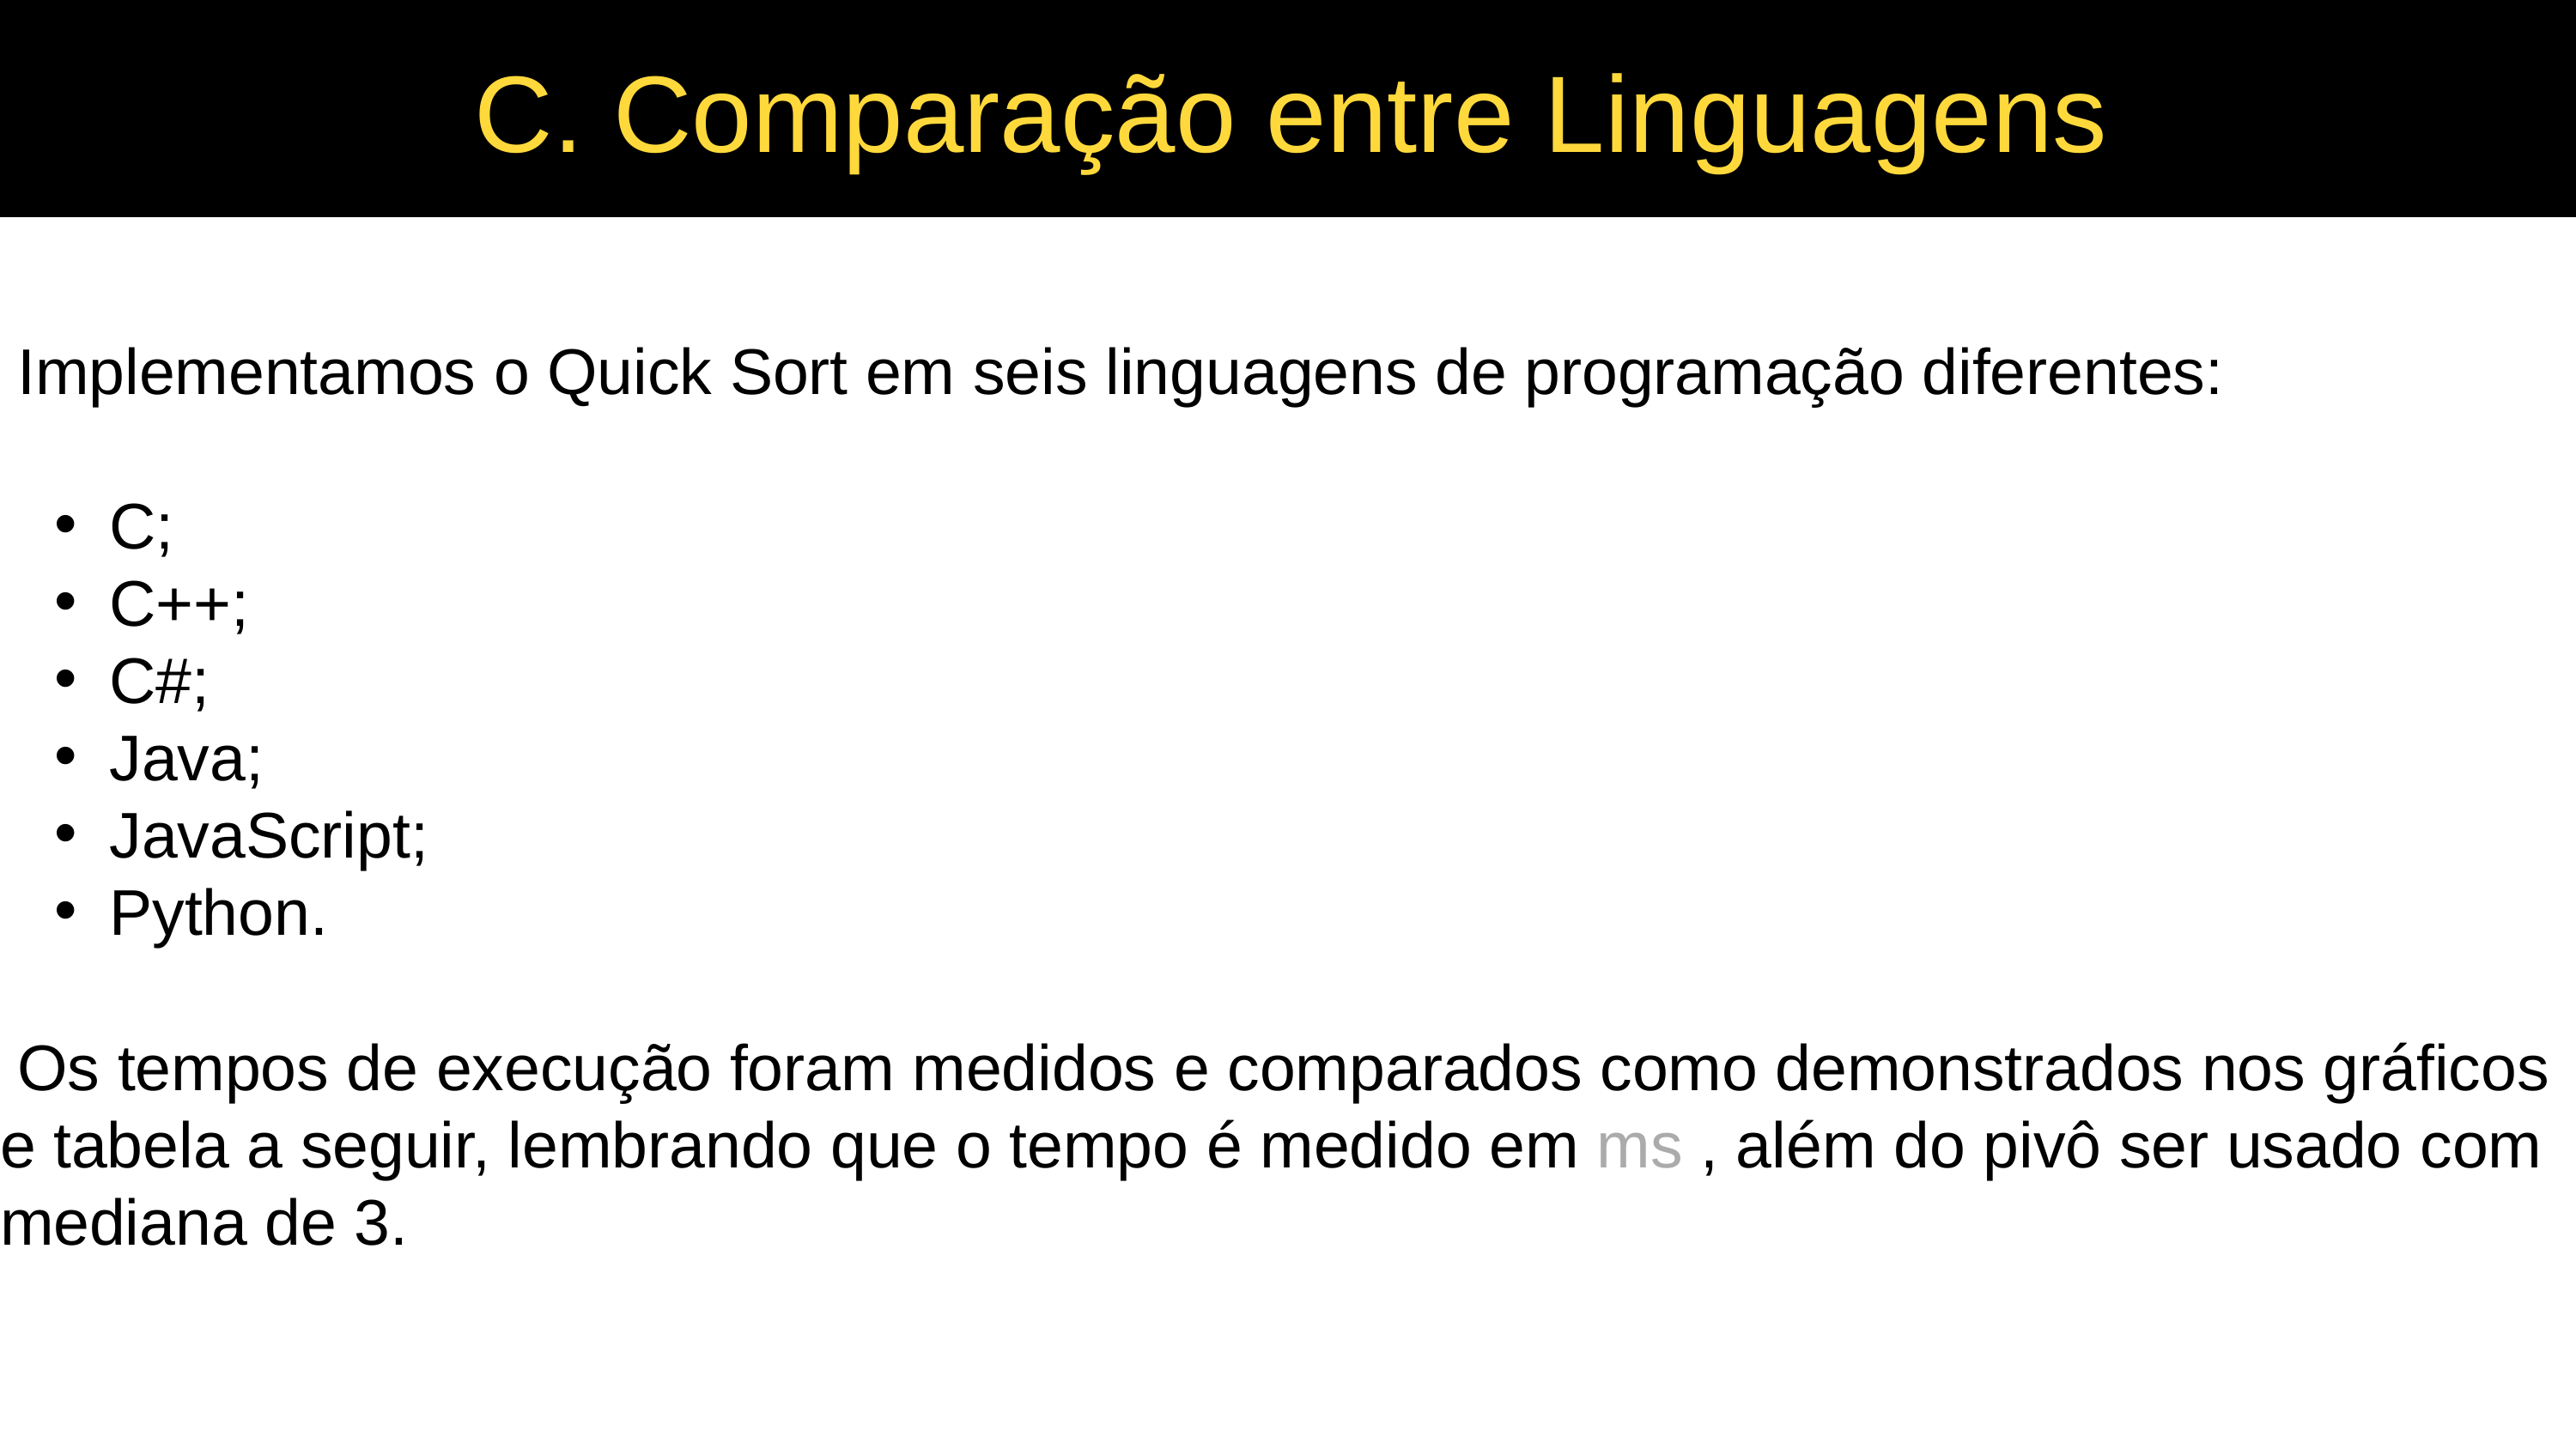

C. Comparação entre Linguagens
 Implementamos o Quick Sort em seis linguagens de programação diferentes:

C;
C++;
C#;
Java;
JavaScript;
Python.

 Os tempos de execução foram medidos e comparados como demonstrados nos gráficos e tabela a seguir, lembrando que o tempo é medido em ms , além do pivô ser usado com mediana de 3.